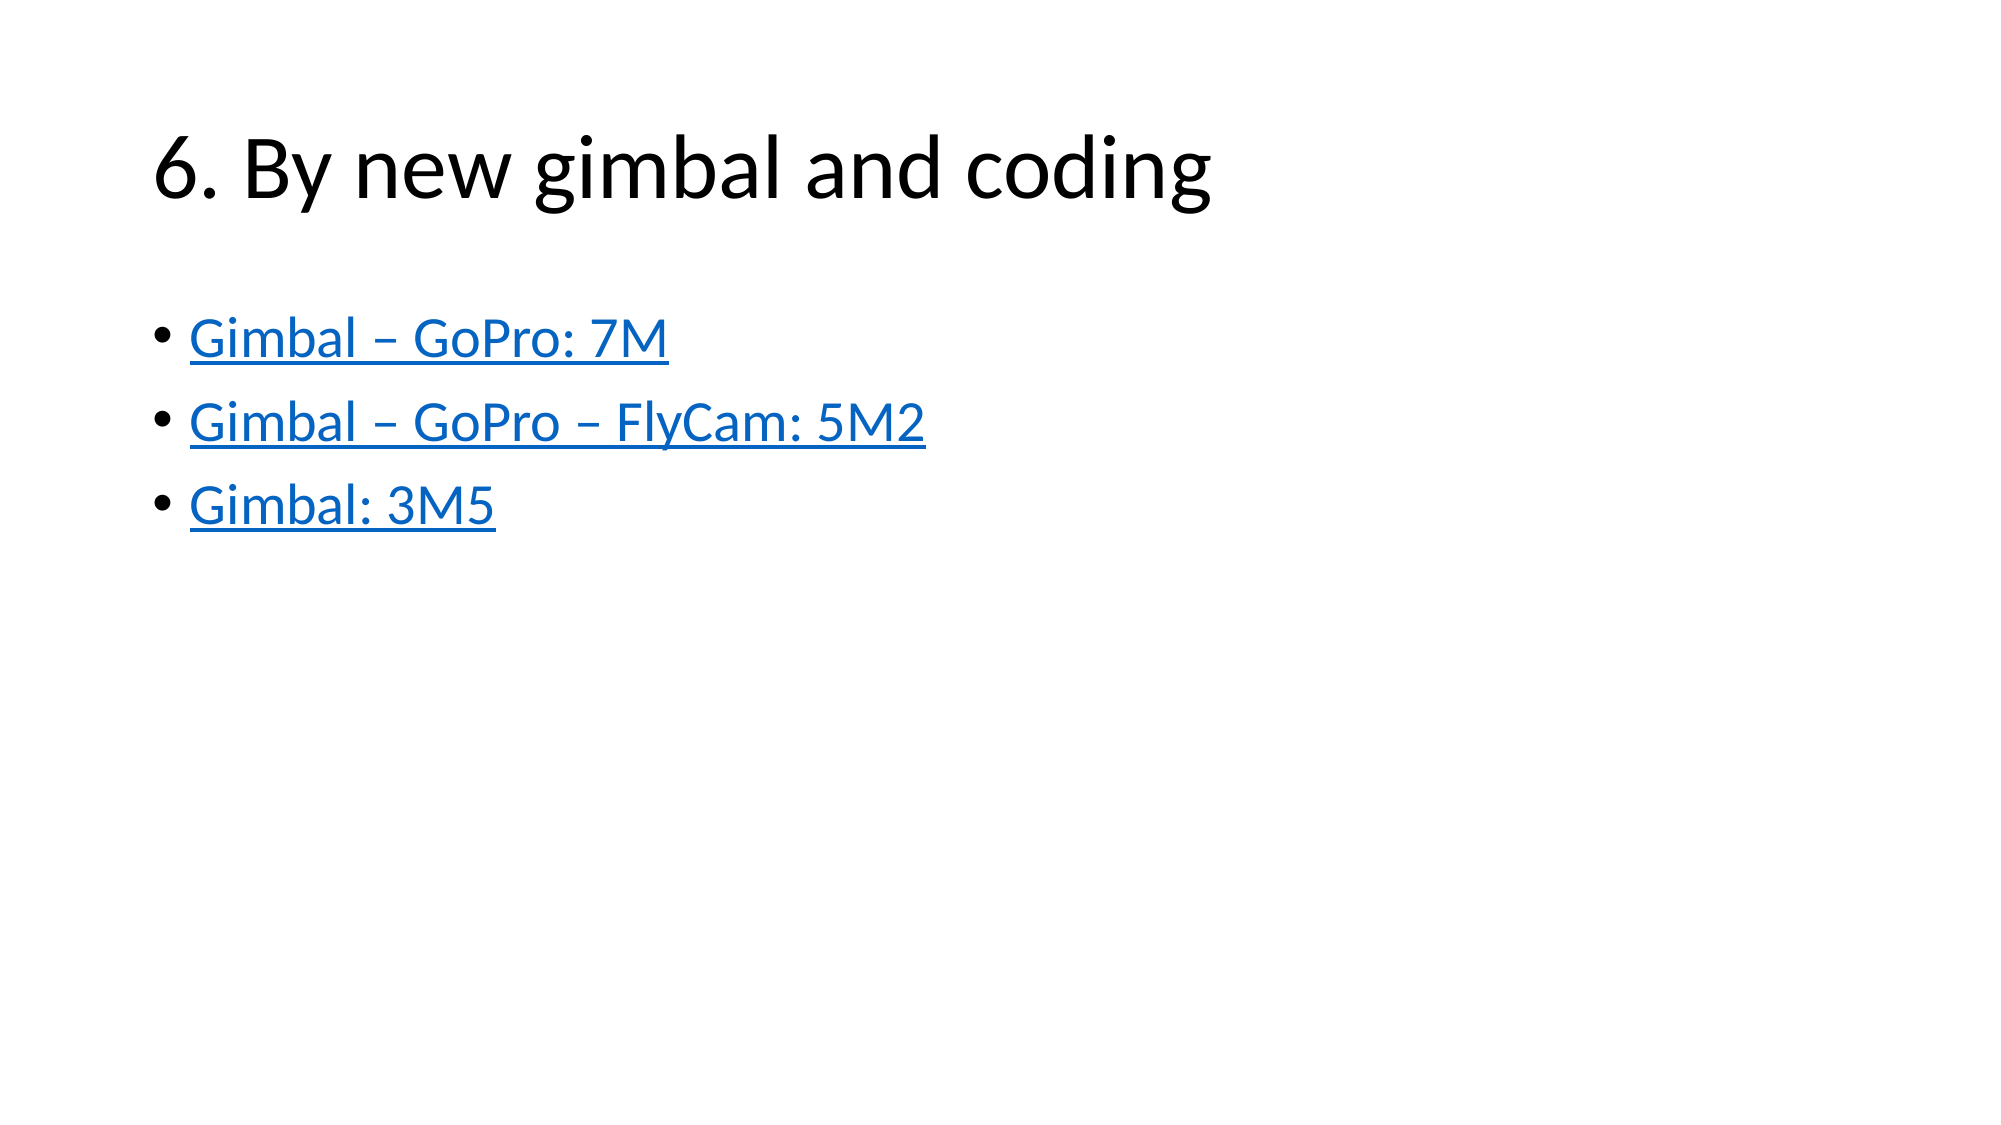

# 6. By new gimbal and coding
Gimbal – GoPro: 7M
Gimbal – GoPro – FlyCam: 5M2
Gimbal: 3M5